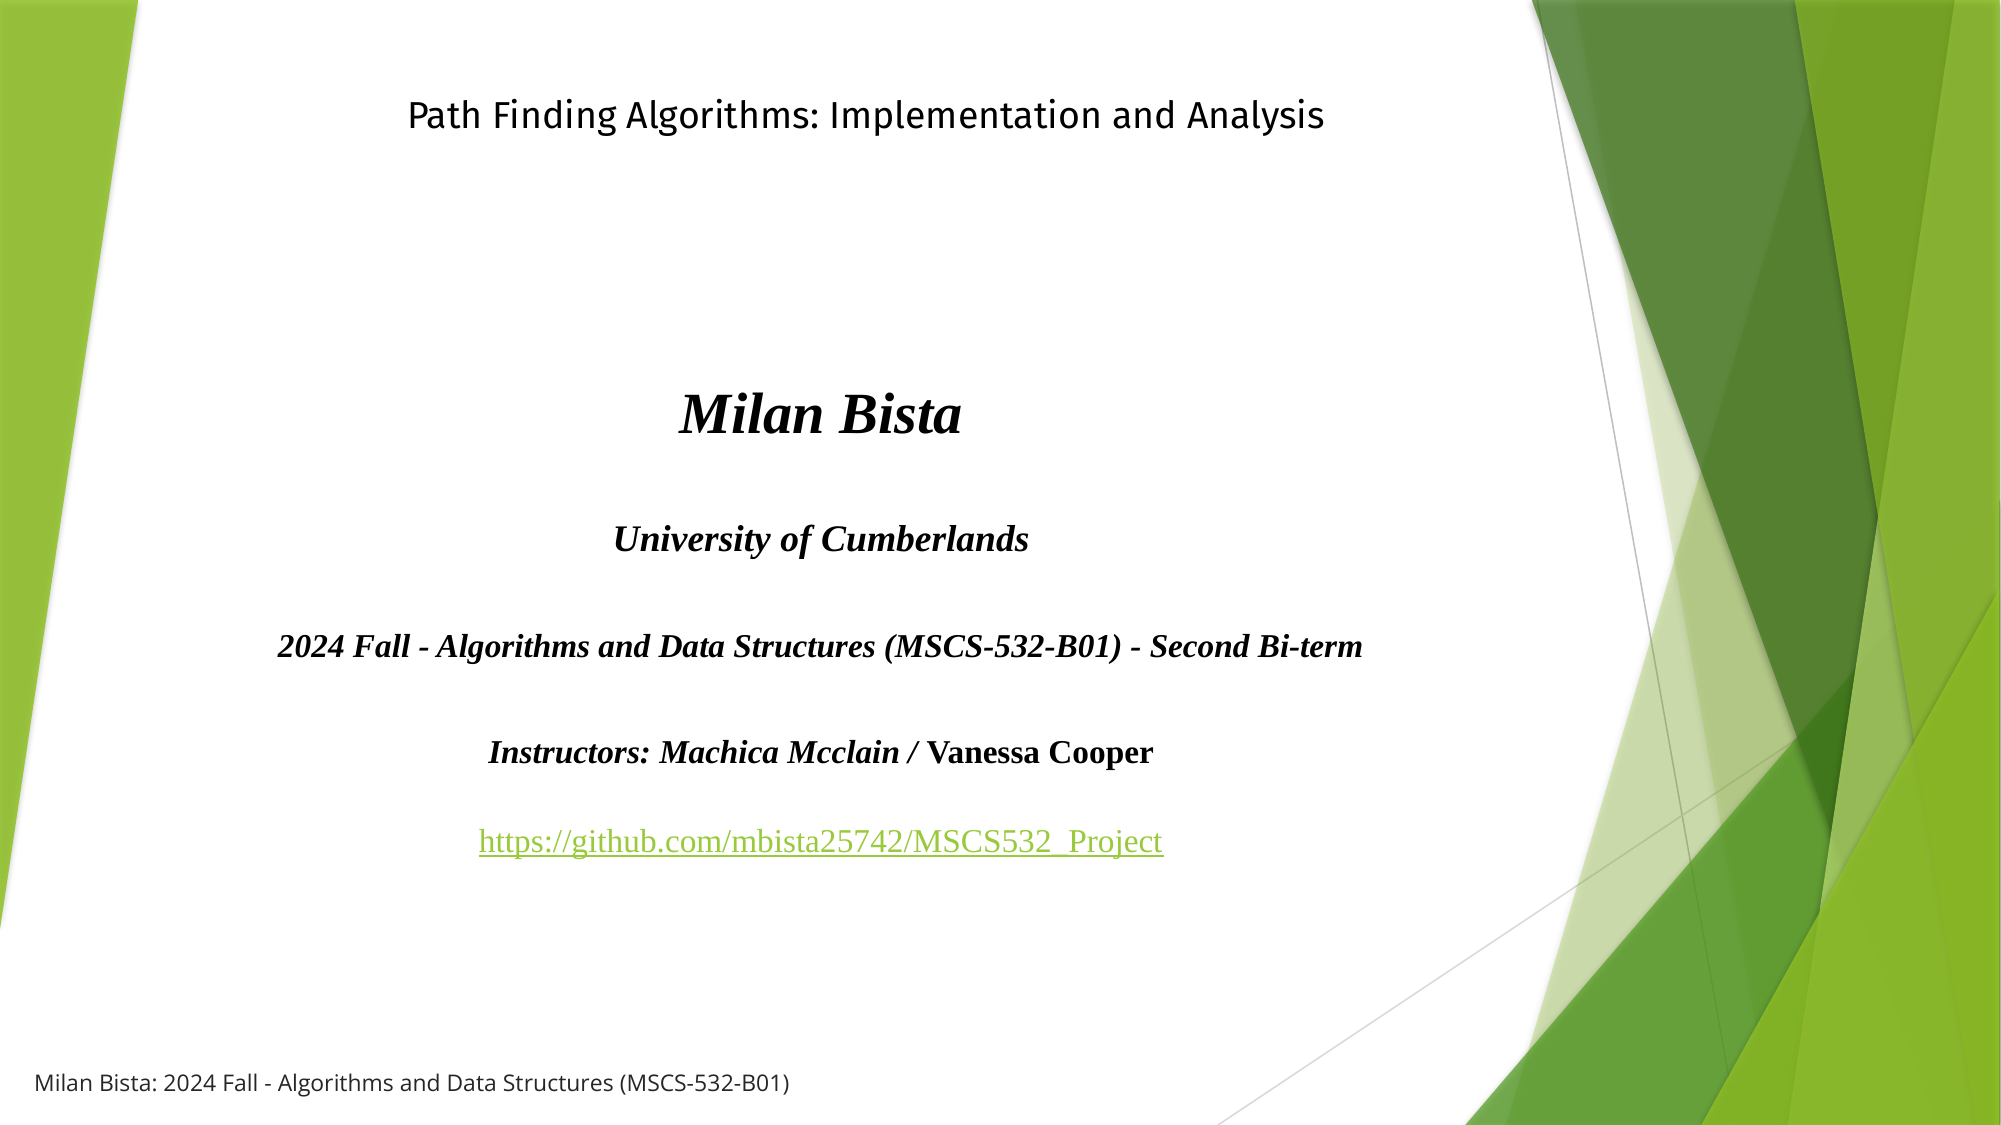

Path Finding Algorithms: Implementation and Analysis
Milan Bista
University of Cumberlands
2024 Fall - Algorithms and Data Structures (MSCS-532-B01) - Second Bi-term
Instructors: Machica Mcclain / Vanessa Cooper
https://github.com/mbista25742/MSCS532_Project

Milan Bista: 2024 Fall - Algorithms and Data Structures (MSCS-532-B01)